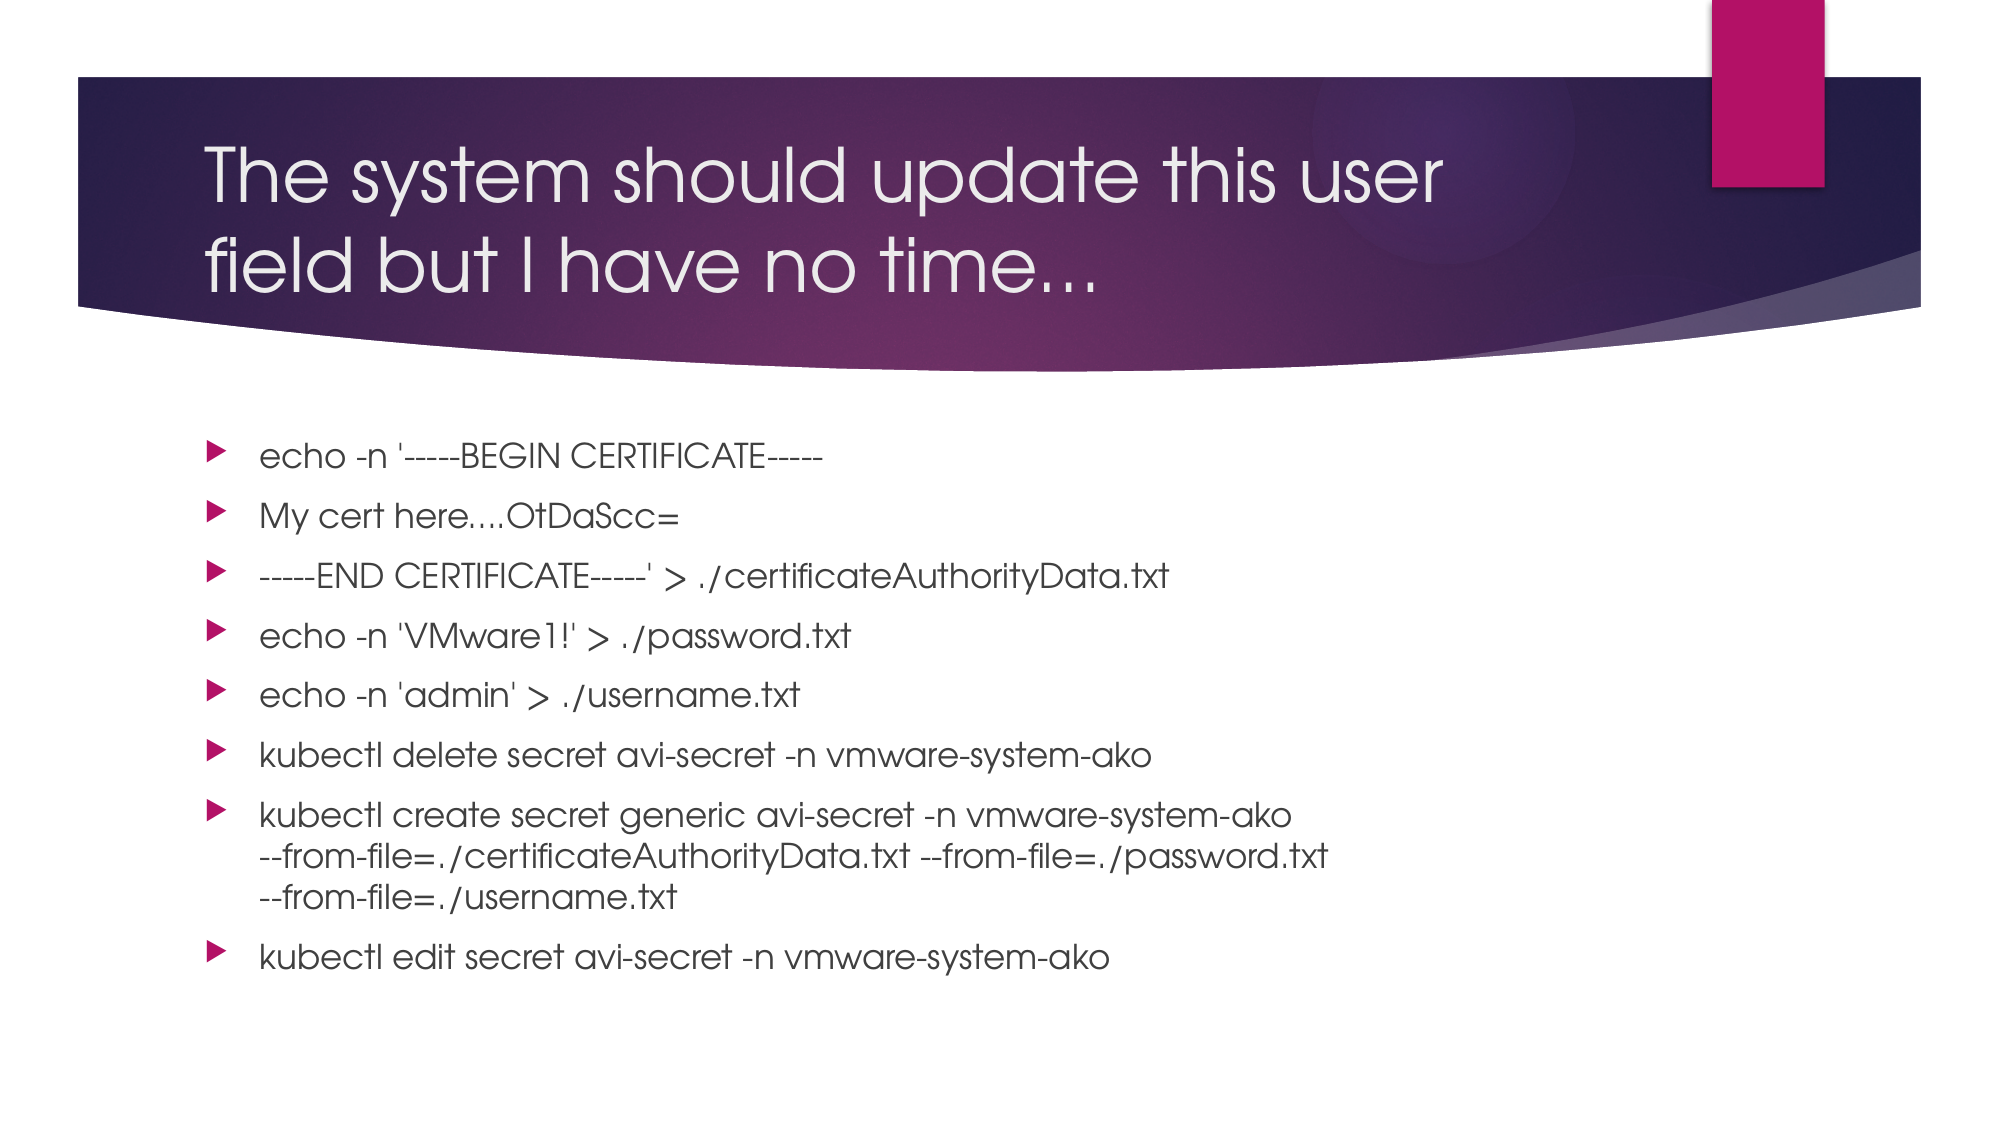

# The system should update this user field but I have no time…
echo -n '-----BEGIN CERTIFICATE-----
My cert here….OtDaScc=
-----END CERTIFICATE-----' > ./certificateAuthorityData.txt
echo -n 'VMware1!' > ./password.txt
echo -n 'admin' > ./username.txt
kubectl delete secret avi-secret -n vmware-system-ako
kubectl create secret generic avi-secret -n vmware-system-ako --from-file=./certificateAuthorityData.txt --from-file=./password.txt --from-file=./username.txt
kubectl edit secret avi-secret -n vmware-system-ako